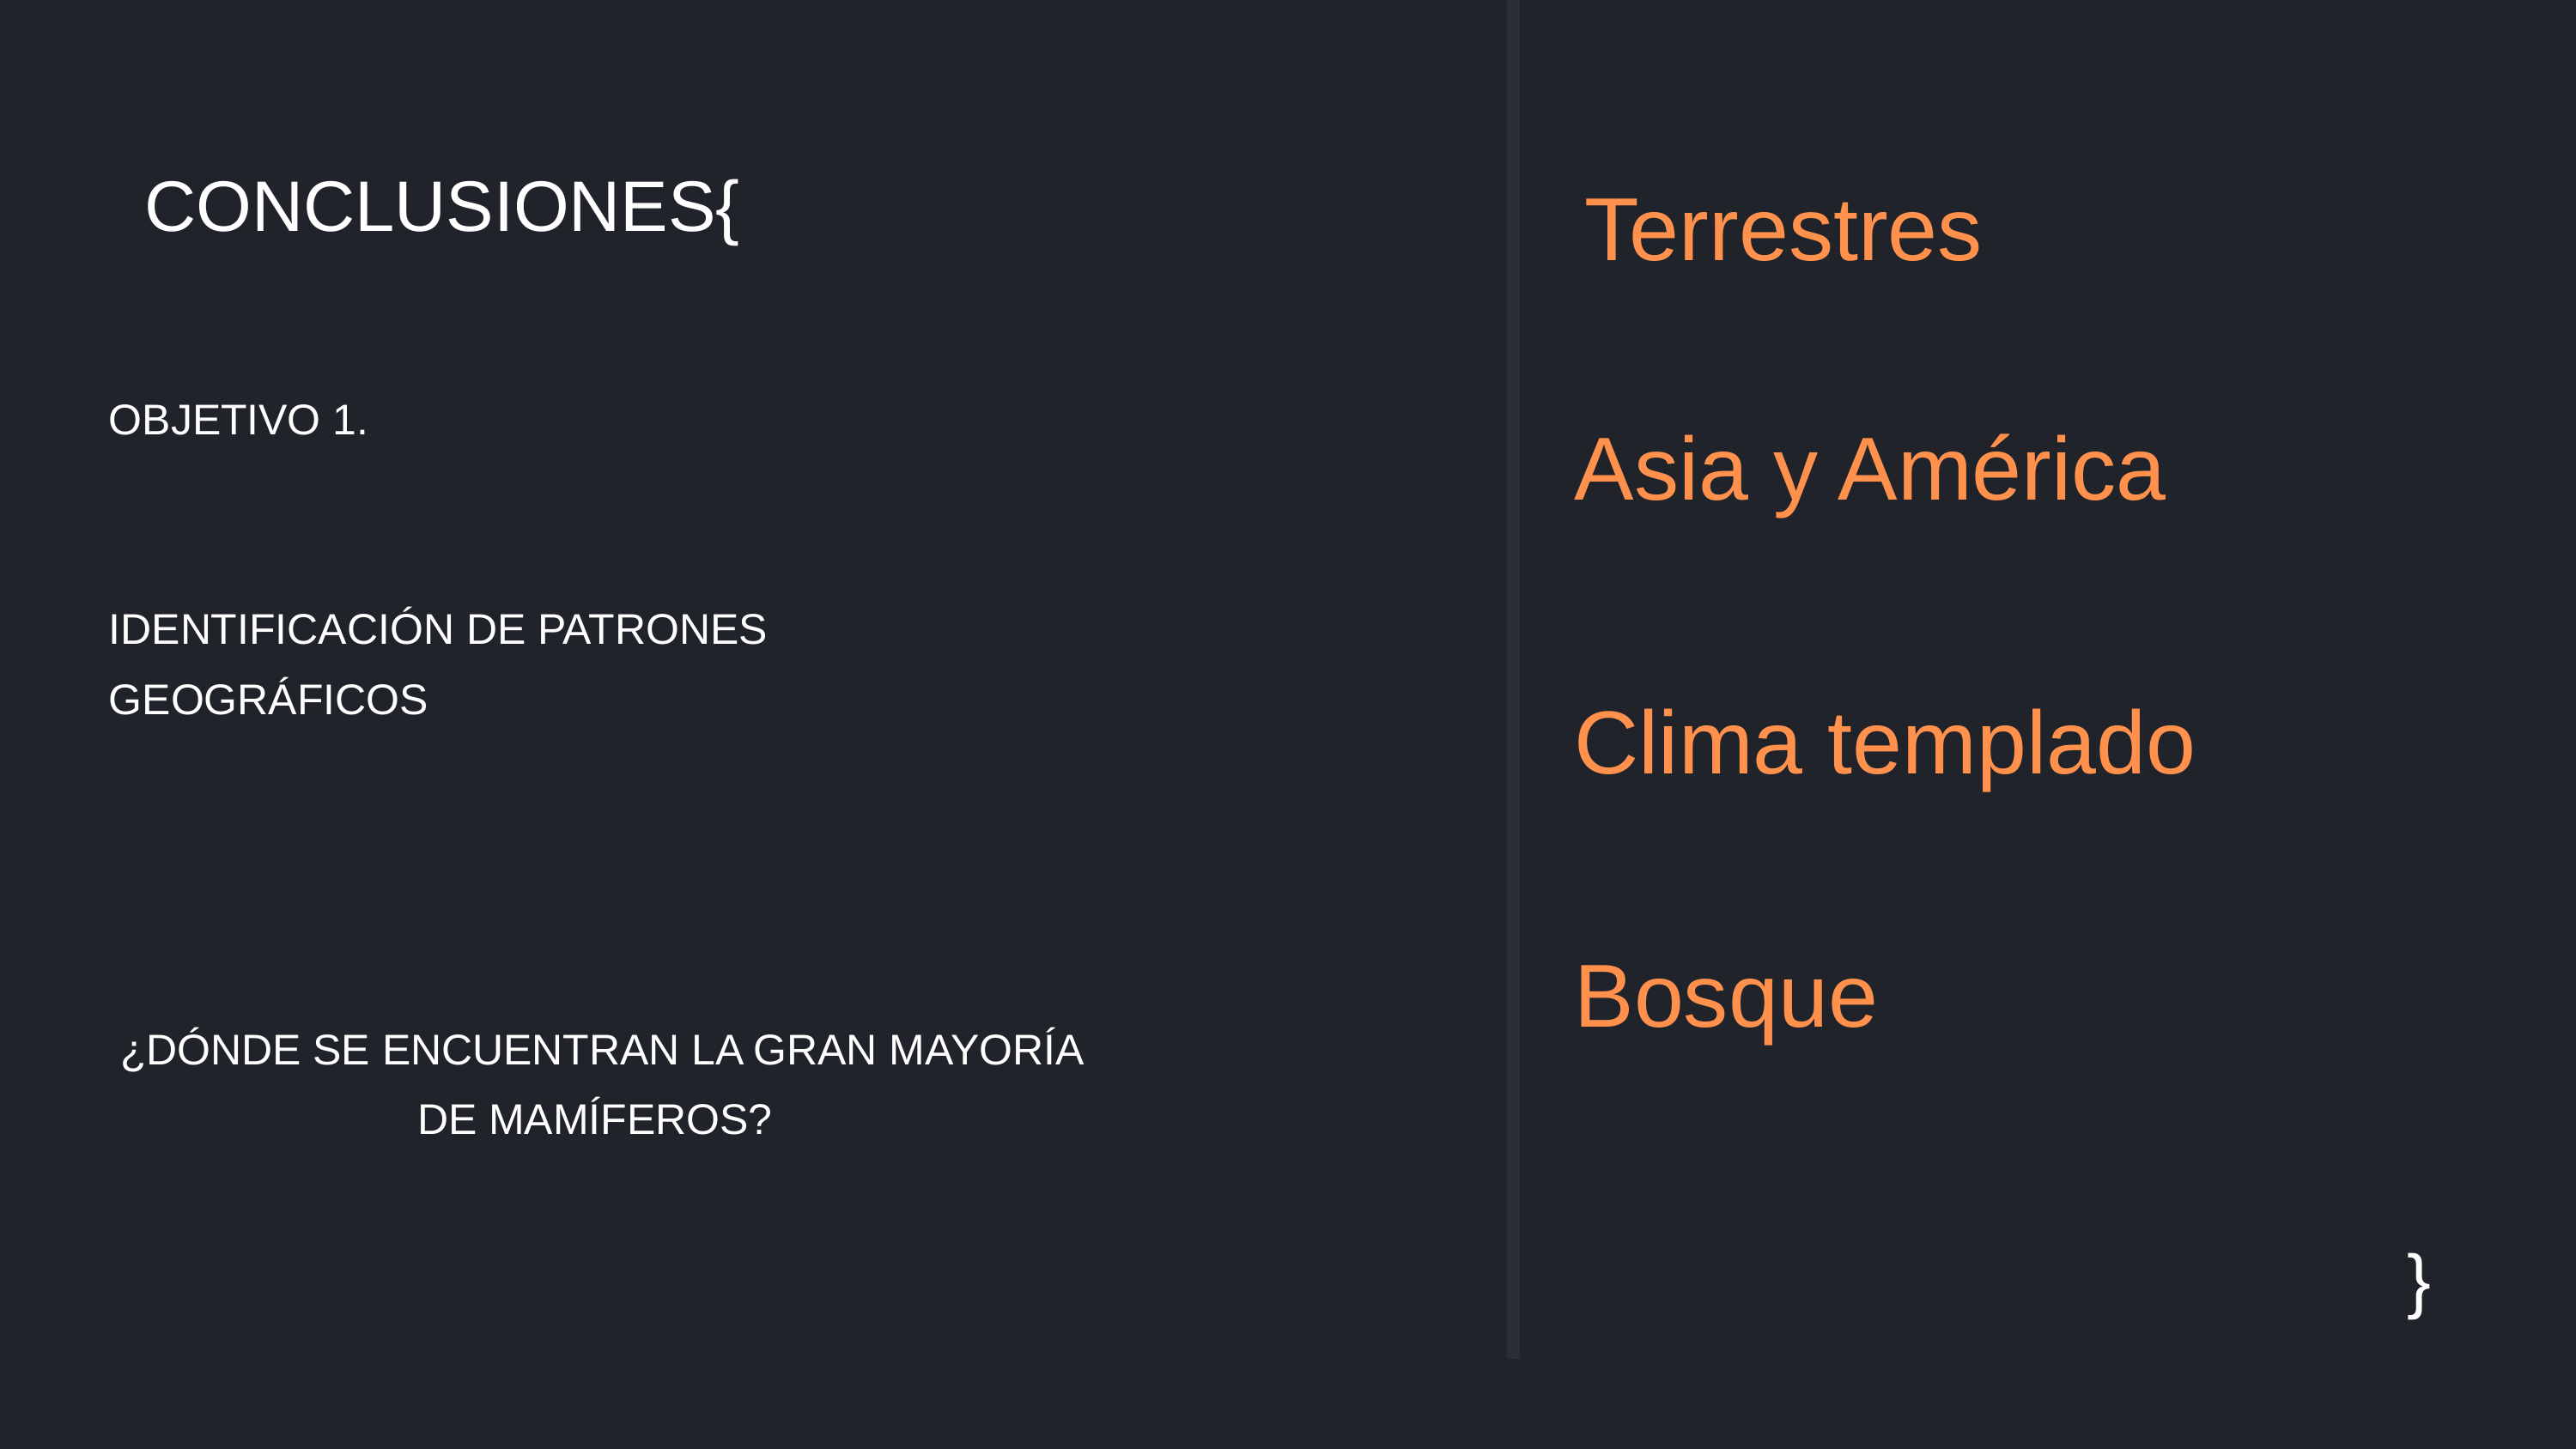

Terrestres
CONCLUSIONES{
Asia y América
OBJETIVO 1.

IDENTIFICACIÓN DE PATRONES GEOGRÁFICOS

¿DÓNDE SE ENCUENTRAN LA GRAN MAYORÍA DE MAMÍFEROS?
Clima templado
Bosque
}